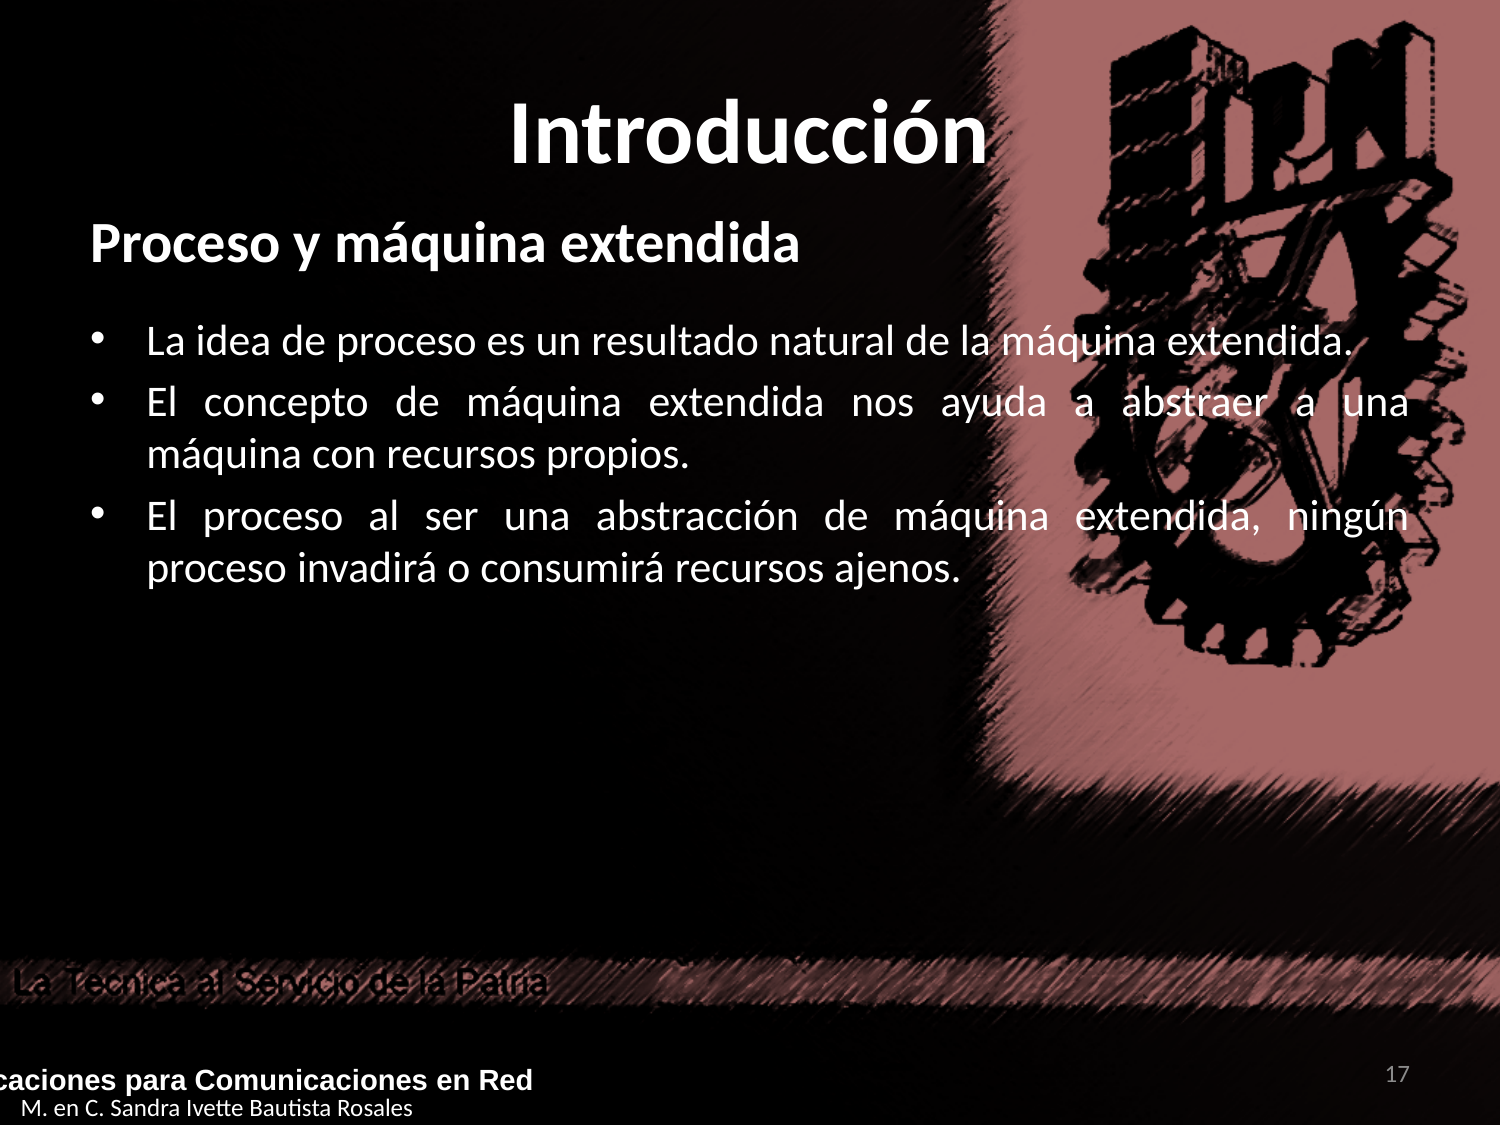

# Introducción
Proceso y máquina extendida

La idea de proceso es un resultado natural de la máquina extendida.
El concepto de máquina extendida nos ayuda a abstraer a una máquina con recursos propios.
El proceso al ser una abstracción de máquina extendida, ningún proceso invadirá o consumirá recursos ajenos.
17
Aplicaciones para Comunicaciones en Red
M. en C. Sandra Ivette Bautista Rosales